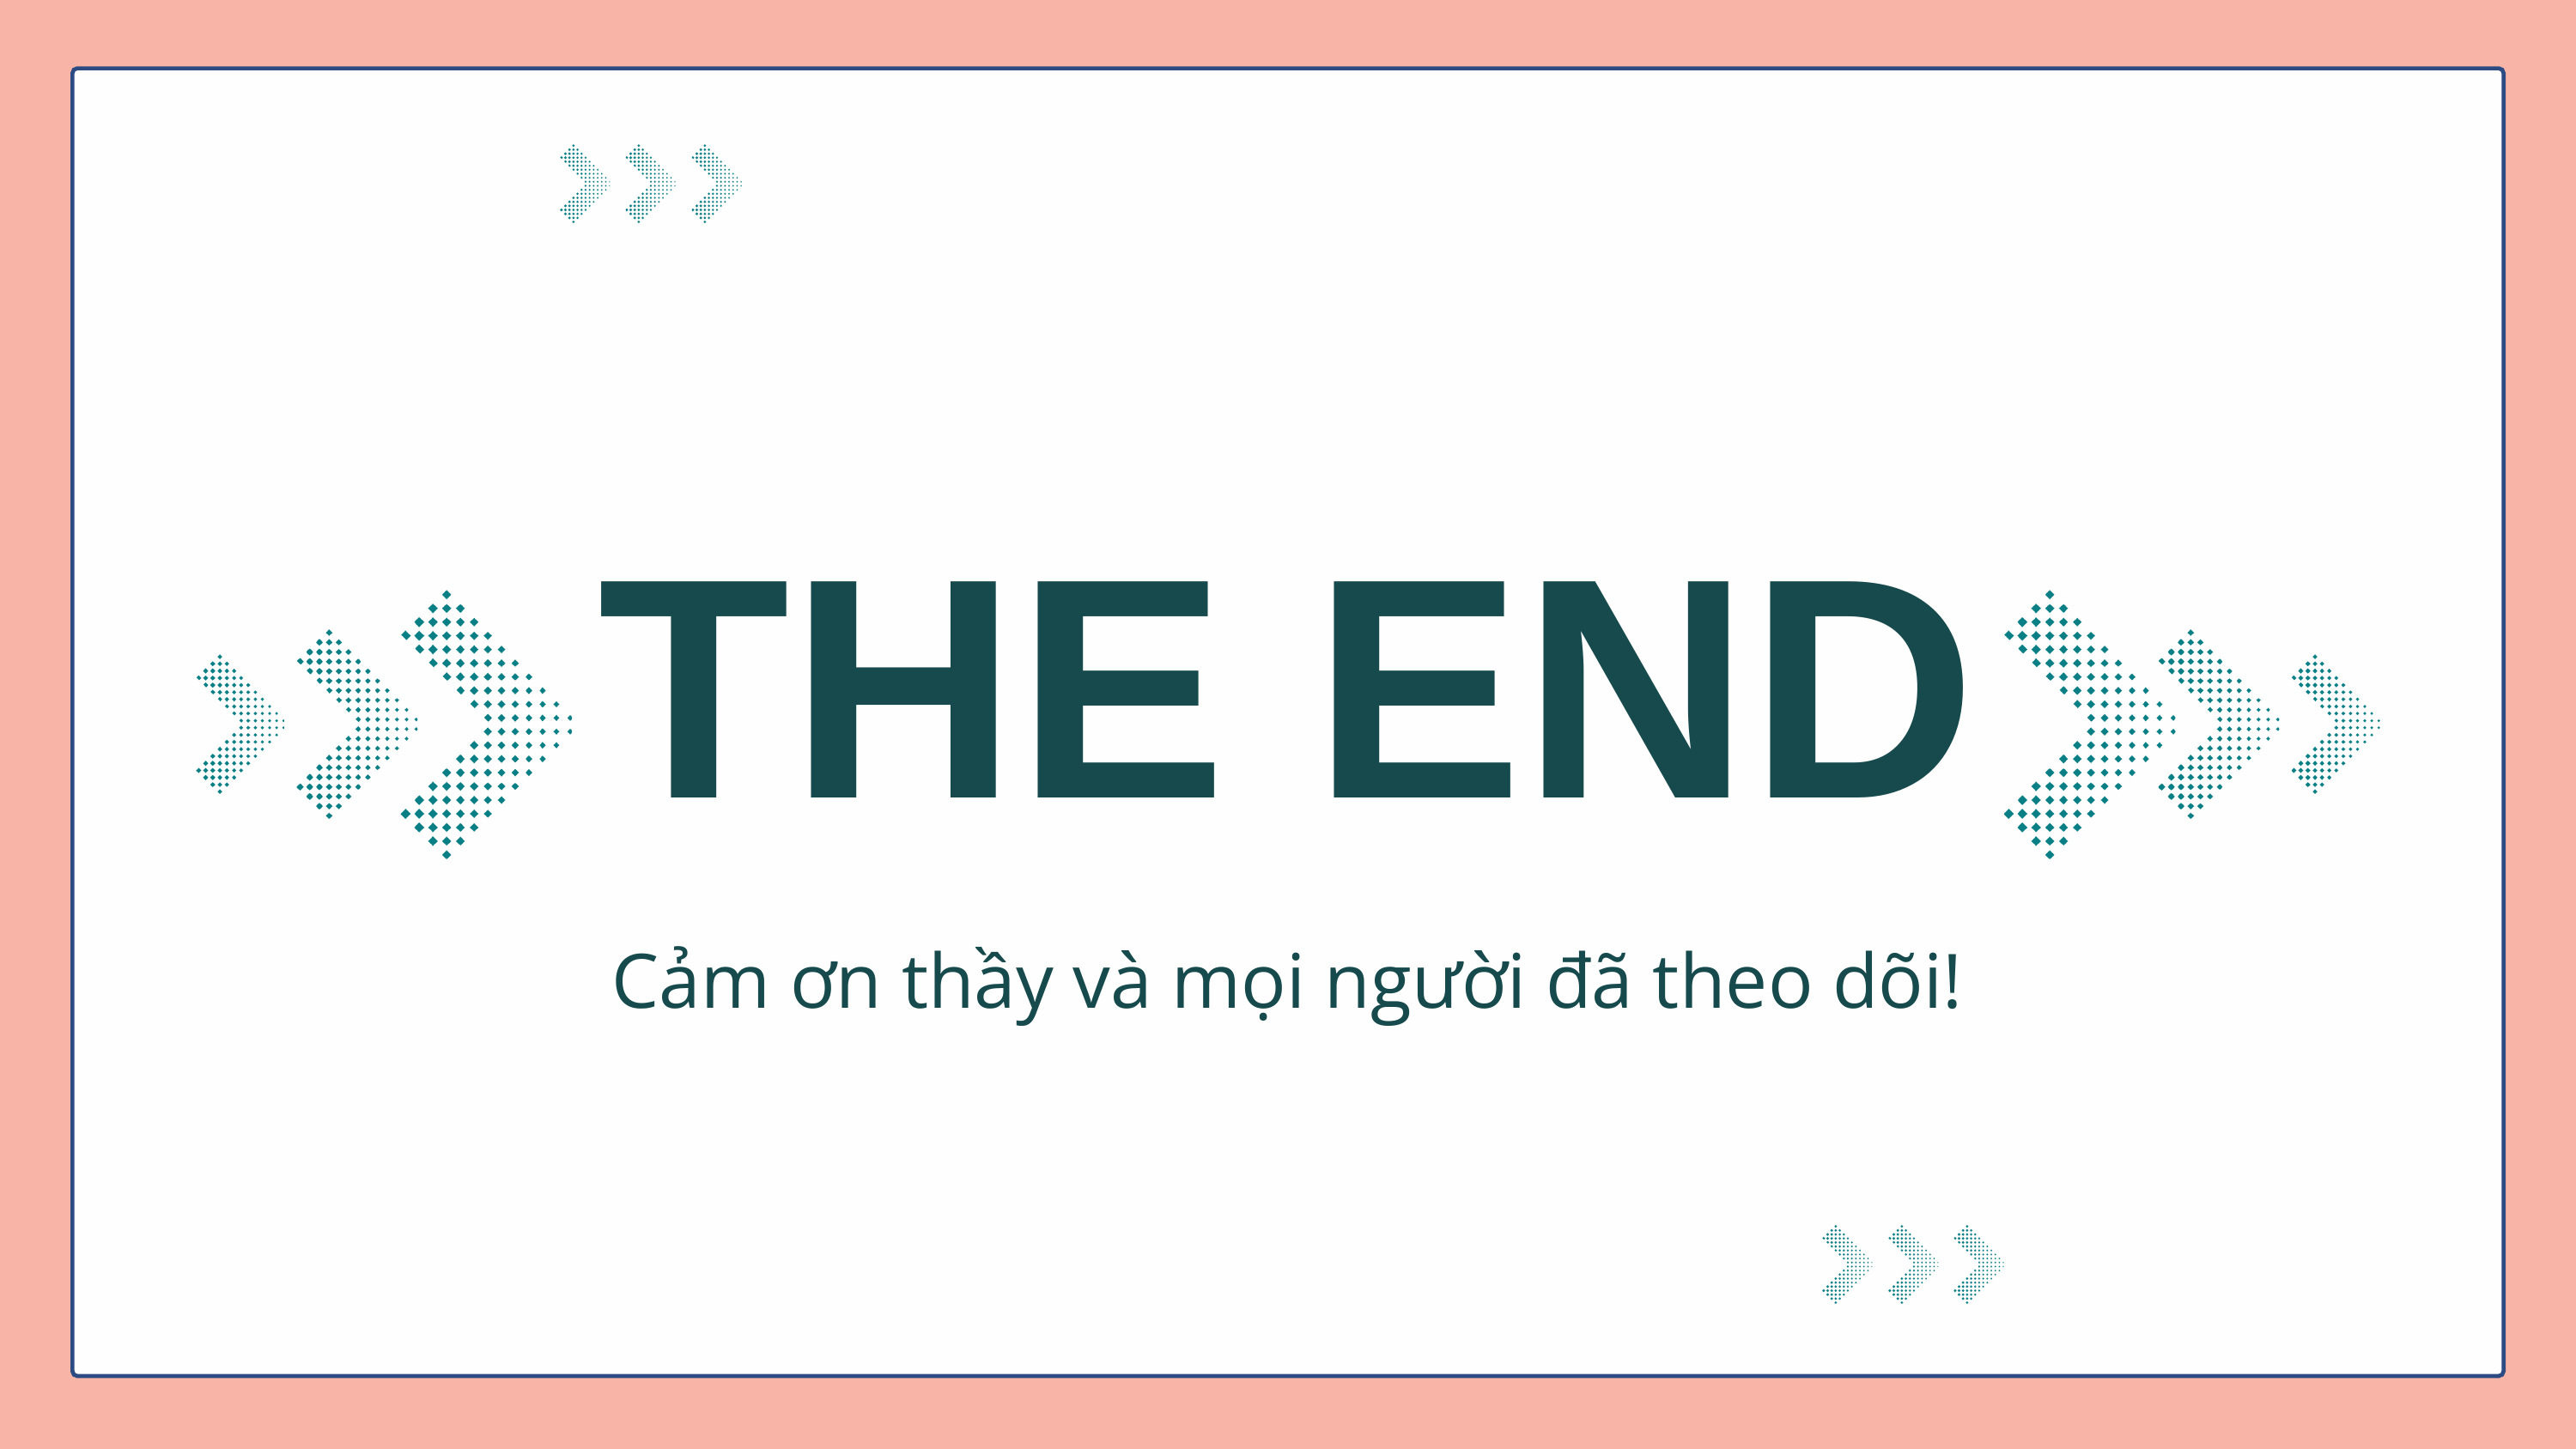

THE END

Cảm ơn thầy và mọi người đã theo dõi!